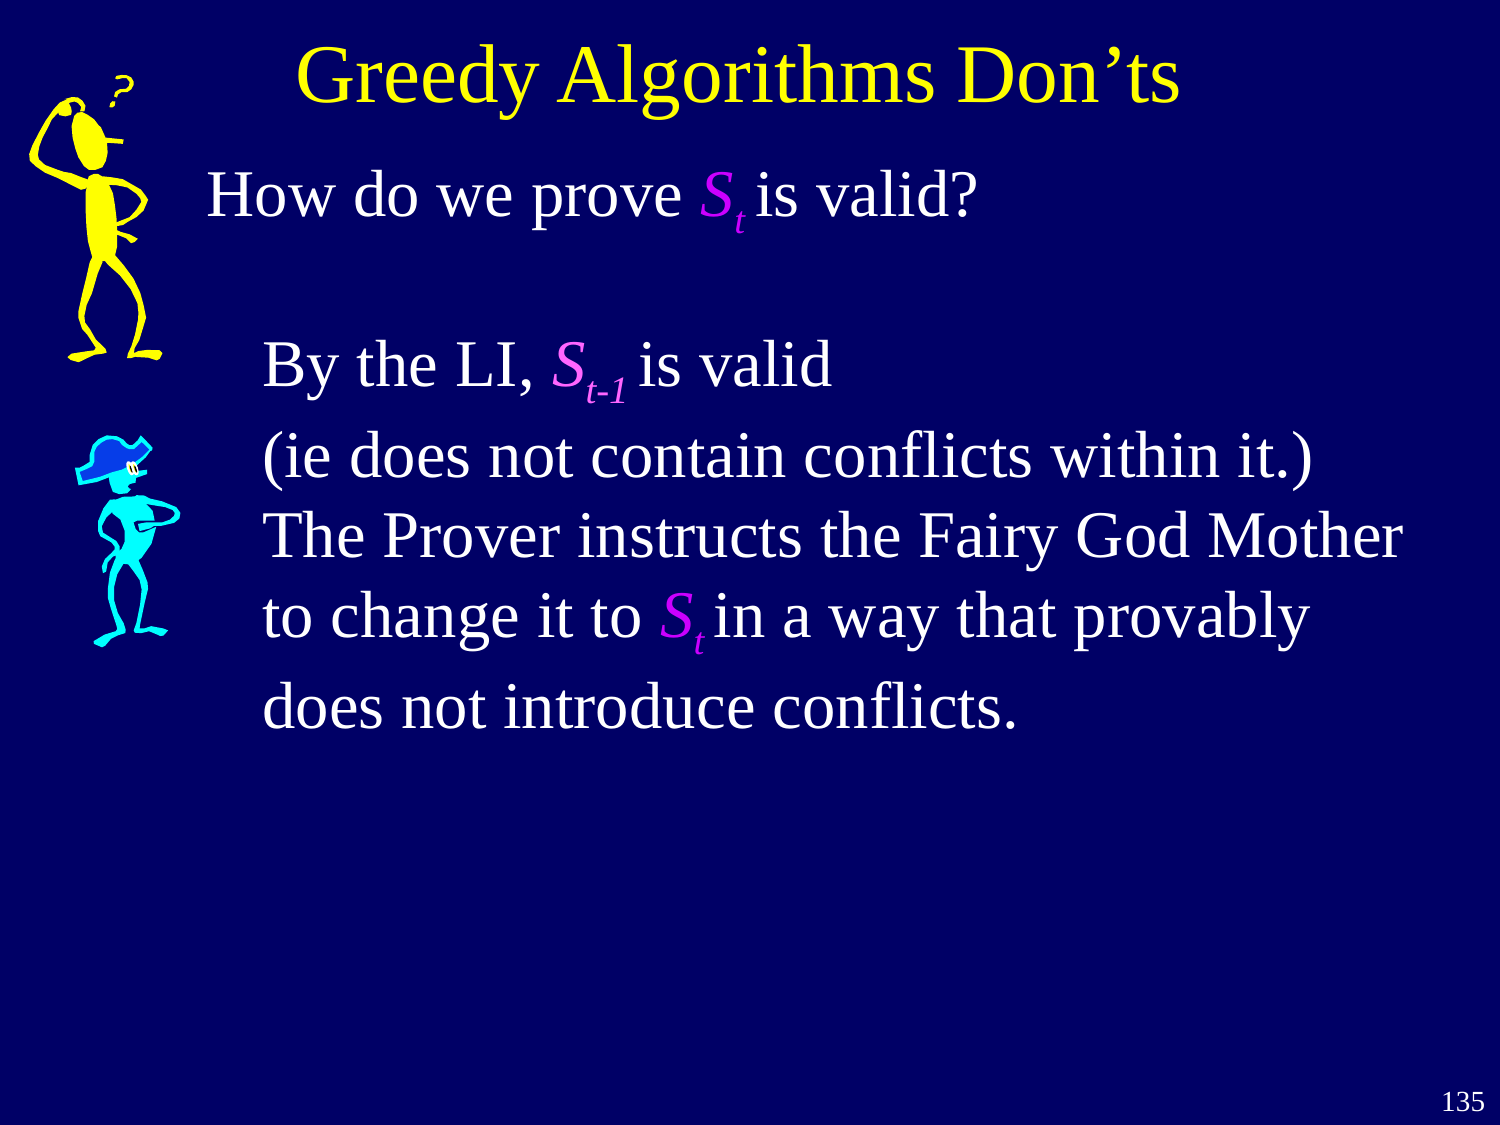

Greedy Algorithms Don’ts

How do we prove St is valid?
By the LI, St-1 is valid
(ie does not contain conflicts within it.)
The Prover instructs the Fairy God Mother
to change it to St in a way that provably
does not introduce conflicts.